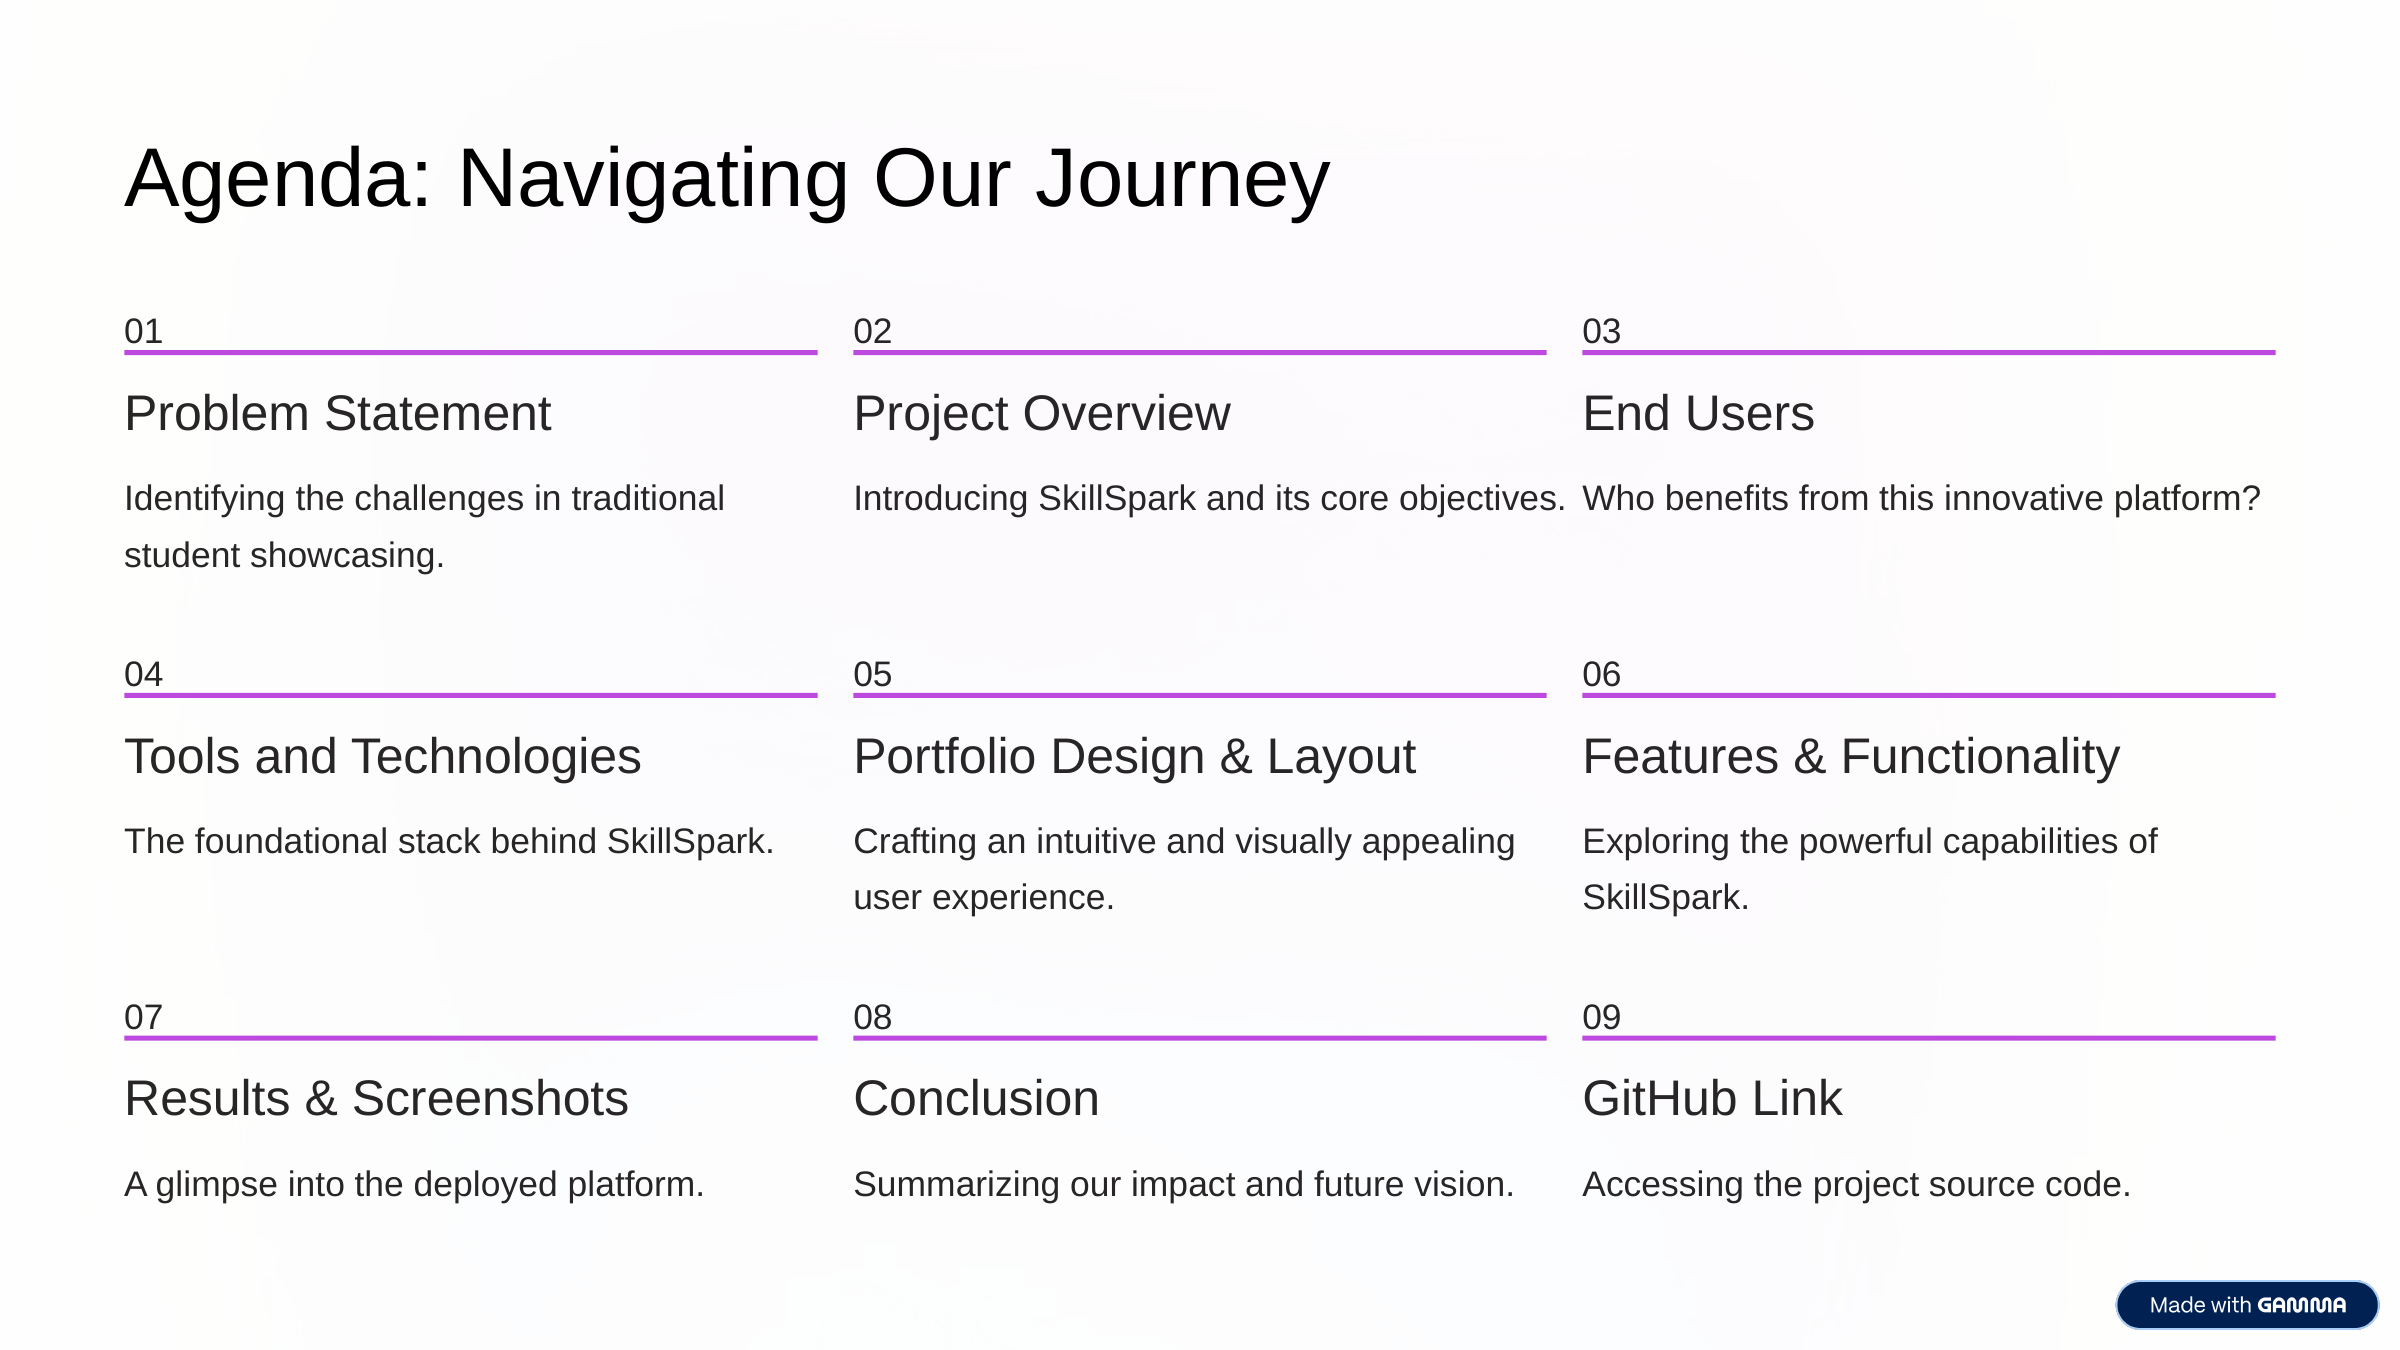

Agenda: Navigating Our Journey
01
02
03

Problem Statement
Project Overview
End Users
Identifying the challenges in traditional student showcasing.
Introducing SkillSpark and its core objectives.
Who benefits from this innovative platform?
04
05
06

Tools and Technologies
Portfolio Design & Layout
Features & Functionality
The foundational stack behind SkillSpark.
Crafting an intuitive and visually appealing user experience.
Exploring the powerful capabilities of SkillSpark.
07
08
09

Results & Screenshots
Conclusion
GitHub Link
A glimpse into the deployed platform.
Summarizing our impact and future vision.
Accessing the project source code.